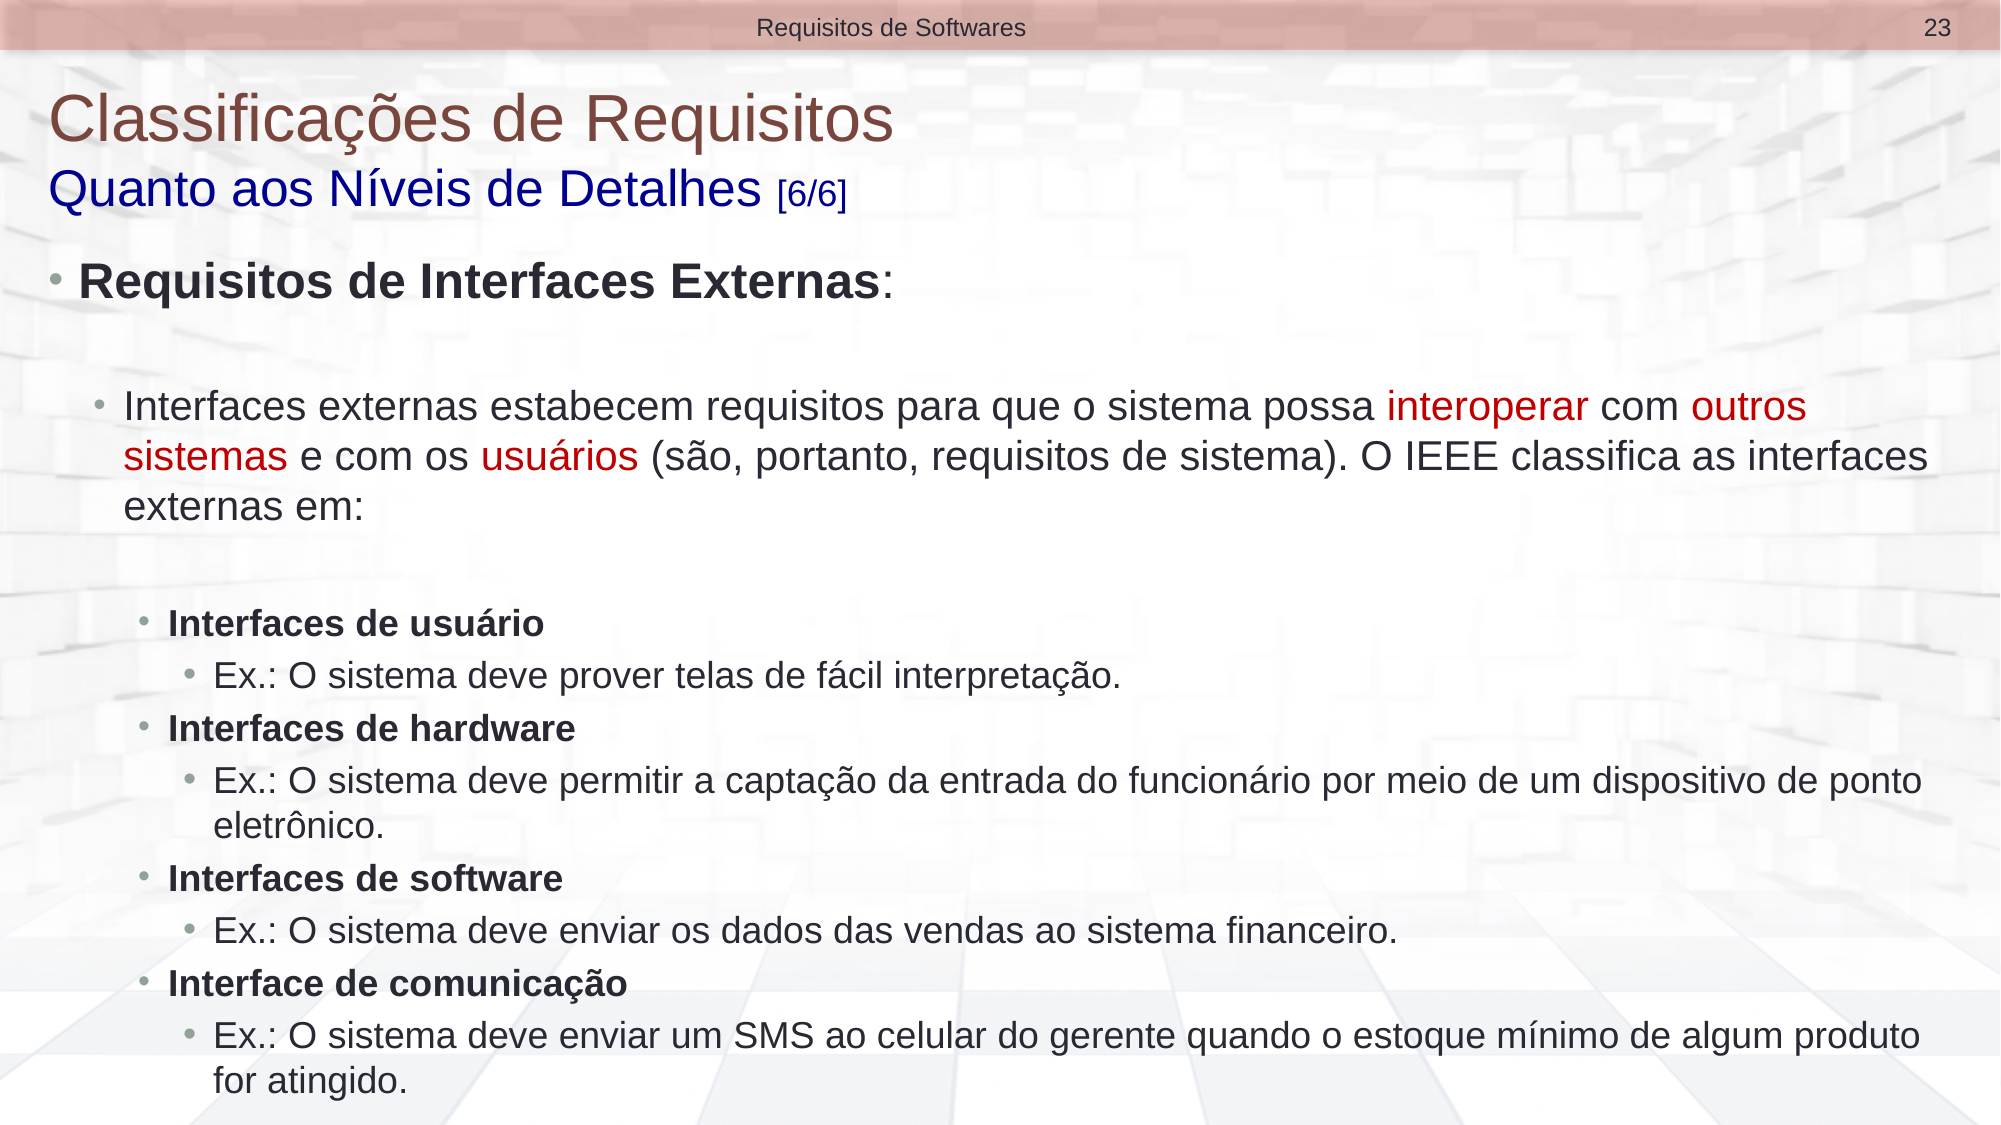

23
Requisitos de Softwares
# Classificações de Requisitos Quanto aos Níveis de Detalhes [6/6]
Requisitos de Interfaces Externas:

Interfaces externas estabecem requisitos para que o sistema possa interoperar com outros sistemas e com os usuários (são, portanto, requisitos de sistema). O IEEE classifica as interfaces externas em:

Interfaces de usuário
Ex.: O sistema deve prover telas de fácil interpretação.
Interfaces de hardware
Ex.: O sistema deve permitir a captação da entrada do funcionário por meio de um dispositivo de ponto eletrônico.
Interfaces de software
Ex.: O sistema deve enviar os dados das vendas ao sistema financeiro.
Interface de comunicação
Ex.: O sistema deve enviar um SMS ao celular do gerente quando o estoque mínimo de algum produto for atingido.